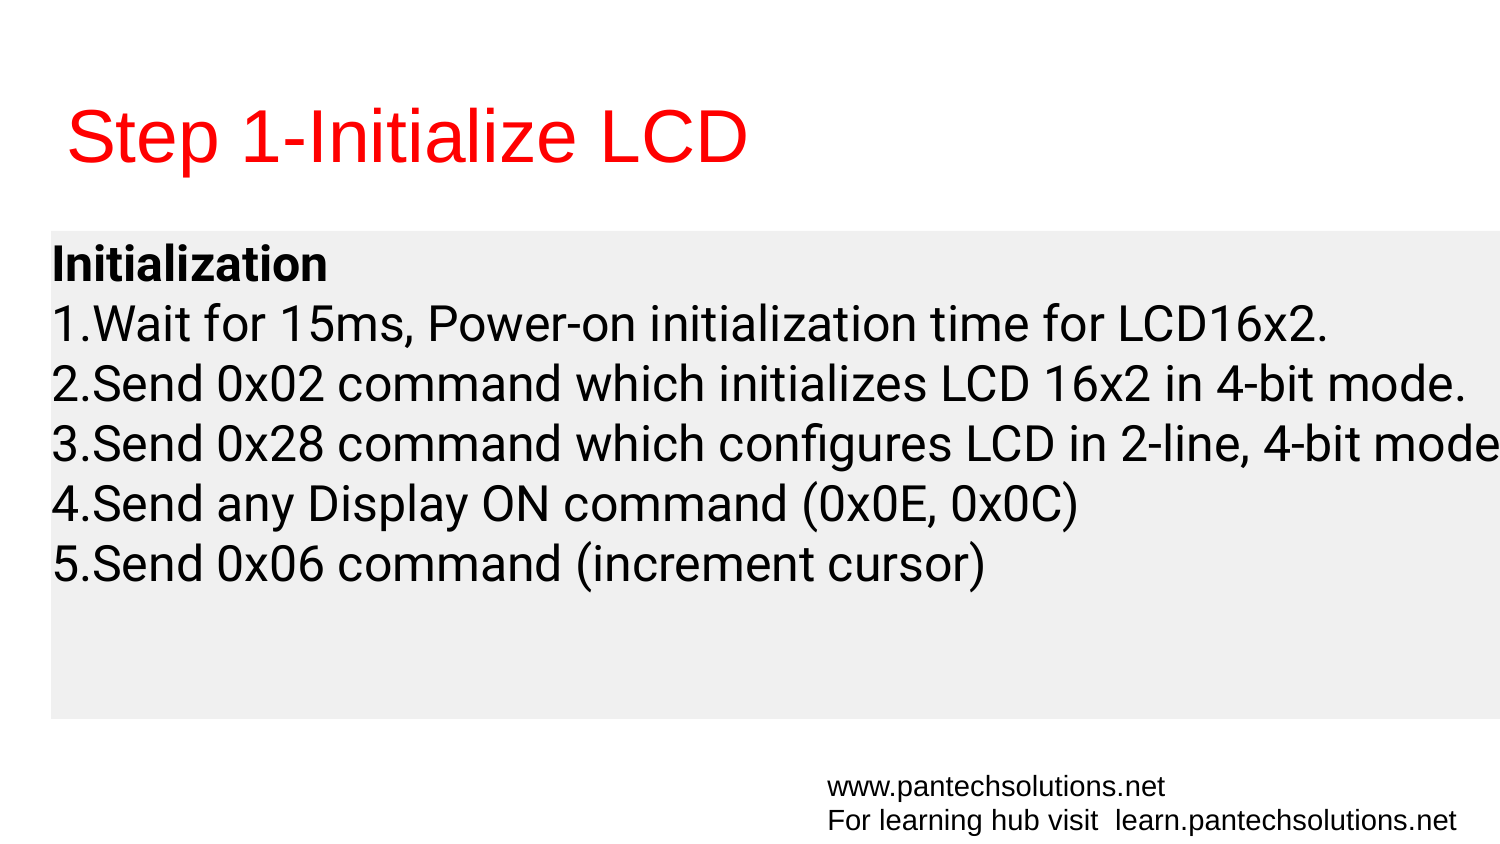

# Step 1-Initialize LCD
Initialization
Wait for 15ms, Power-on initialization time for LCD16x2.
Send 0x02 command which initializes LCD 16x2 in 4-bit mode.
Send 0x28 command which configures LCD in 2-line, 4-bit mode, and 5x8 dots.
Send any Display ON command (0x0E, 0x0C)
Send 0x06 command (increment cursor)

www.pantechsolutions.net
For learning hub visit  learn.pantechsolutions.net